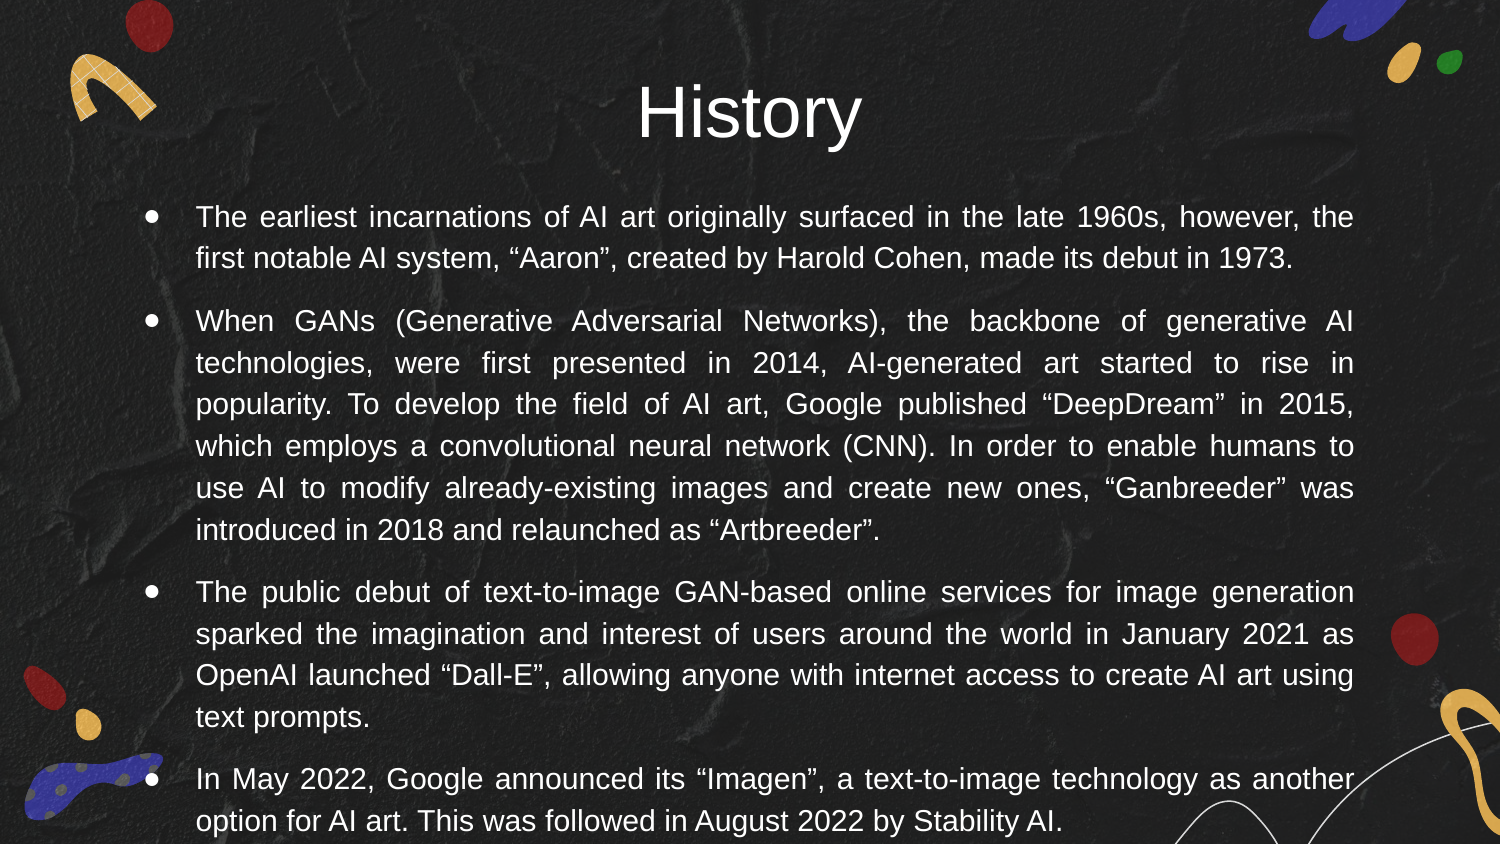

# History
The earliest incarnations of AI art originally surfaced in the late 1960s, however, the first notable AI system, “Aaron”, created by Harold Cohen, made its debut in 1973.
When GANs (Generative Adversarial Networks), the backbone of generative AI technologies, were first presented in 2014, AI-generated art started to rise in popularity. To develop the field of AI art, Google published “DeepDream” in 2015, which employs a convolutional neural network (CNN). In order to enable humans to use AI to modify already-existing images and create new ones, “Ganbreeder” was introduced in 2018 and relaunched as “Artbreeder”.
The public debut of text-to-image GAN-based online services for image generation sparked the imagination and interest of users around the world in January 2021 as OpenAI launched “Dall-E”, allowing anyone with internet access to create AI art using text prompts.
In May 2022, Google announced its “Imagen”, a text-to-image technology as another option for AI art. This was followed in August 2022 by Stability AI.